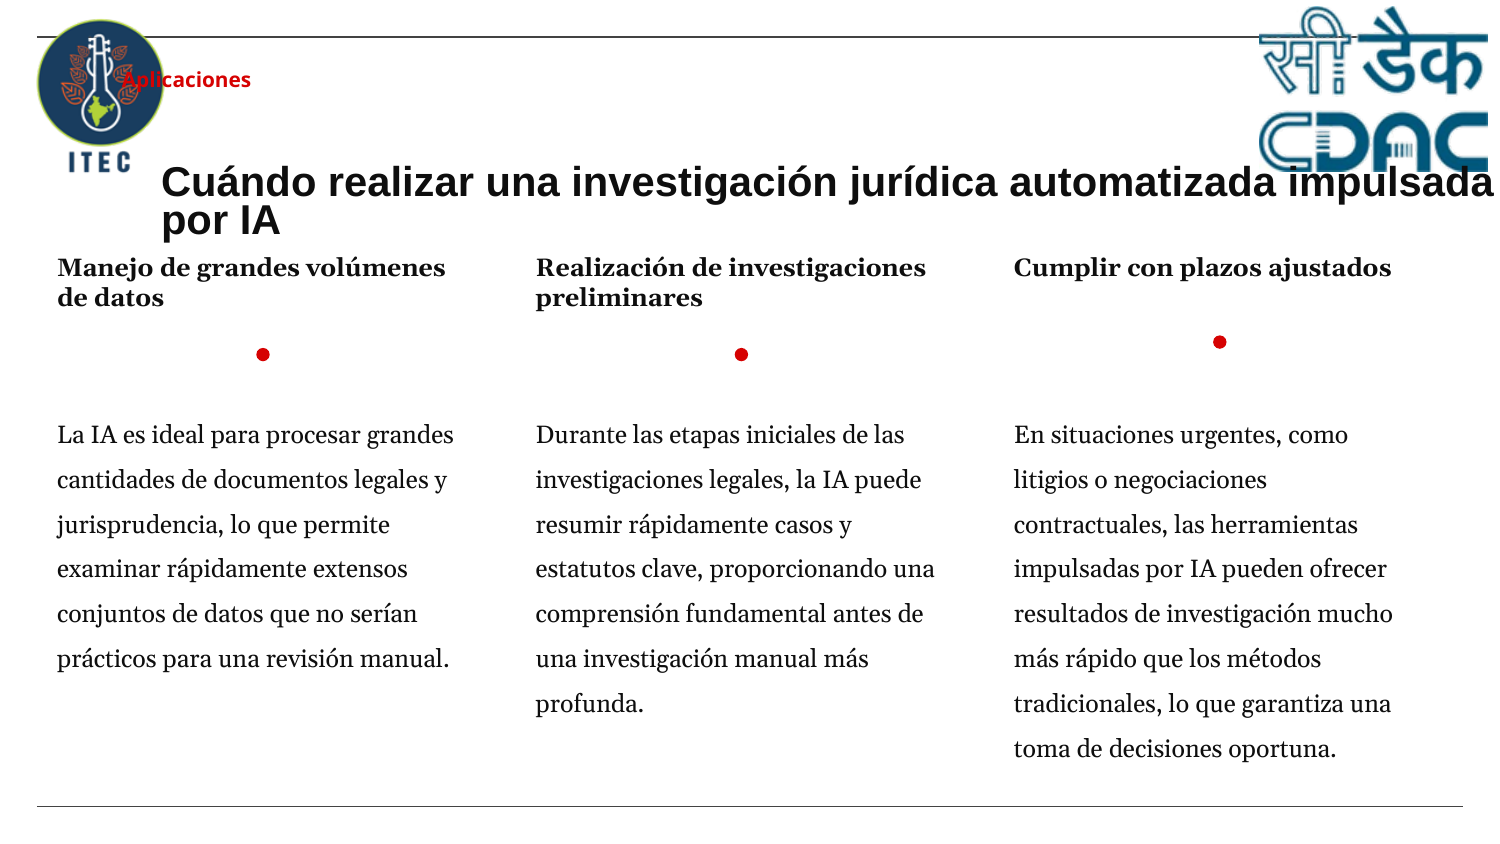

Aplicaciones
# Cuándo realizar una investigación jurídica automatizada impulsada por IA
Manejo de grandes volúmenes de datos
Realización de investigaciones preliminares
Cumplir con plazos ajustados

La IA es ideal para procesar grandes cantidades de documentos legales y jurisprudencia, lo que permite examinar rápidamente extensos conjuntos de datos que no serían prácticos para una revisión manual.
Durante las etapas iniciales de las investigaciones legales, la IA puede resumir rápidamente casos y estatutos clave, proporcionando una comprensión fundamental antes de una investigación manual más profunda.
En situaciones urgentes, como litigios o negociaciones contractuales, las herramientas impulsadas por IA pueden ofrecer resultados de investigación mucho más rápido que los métodos tradicionales, lo que garantiza una toma de decisiones oportuna.